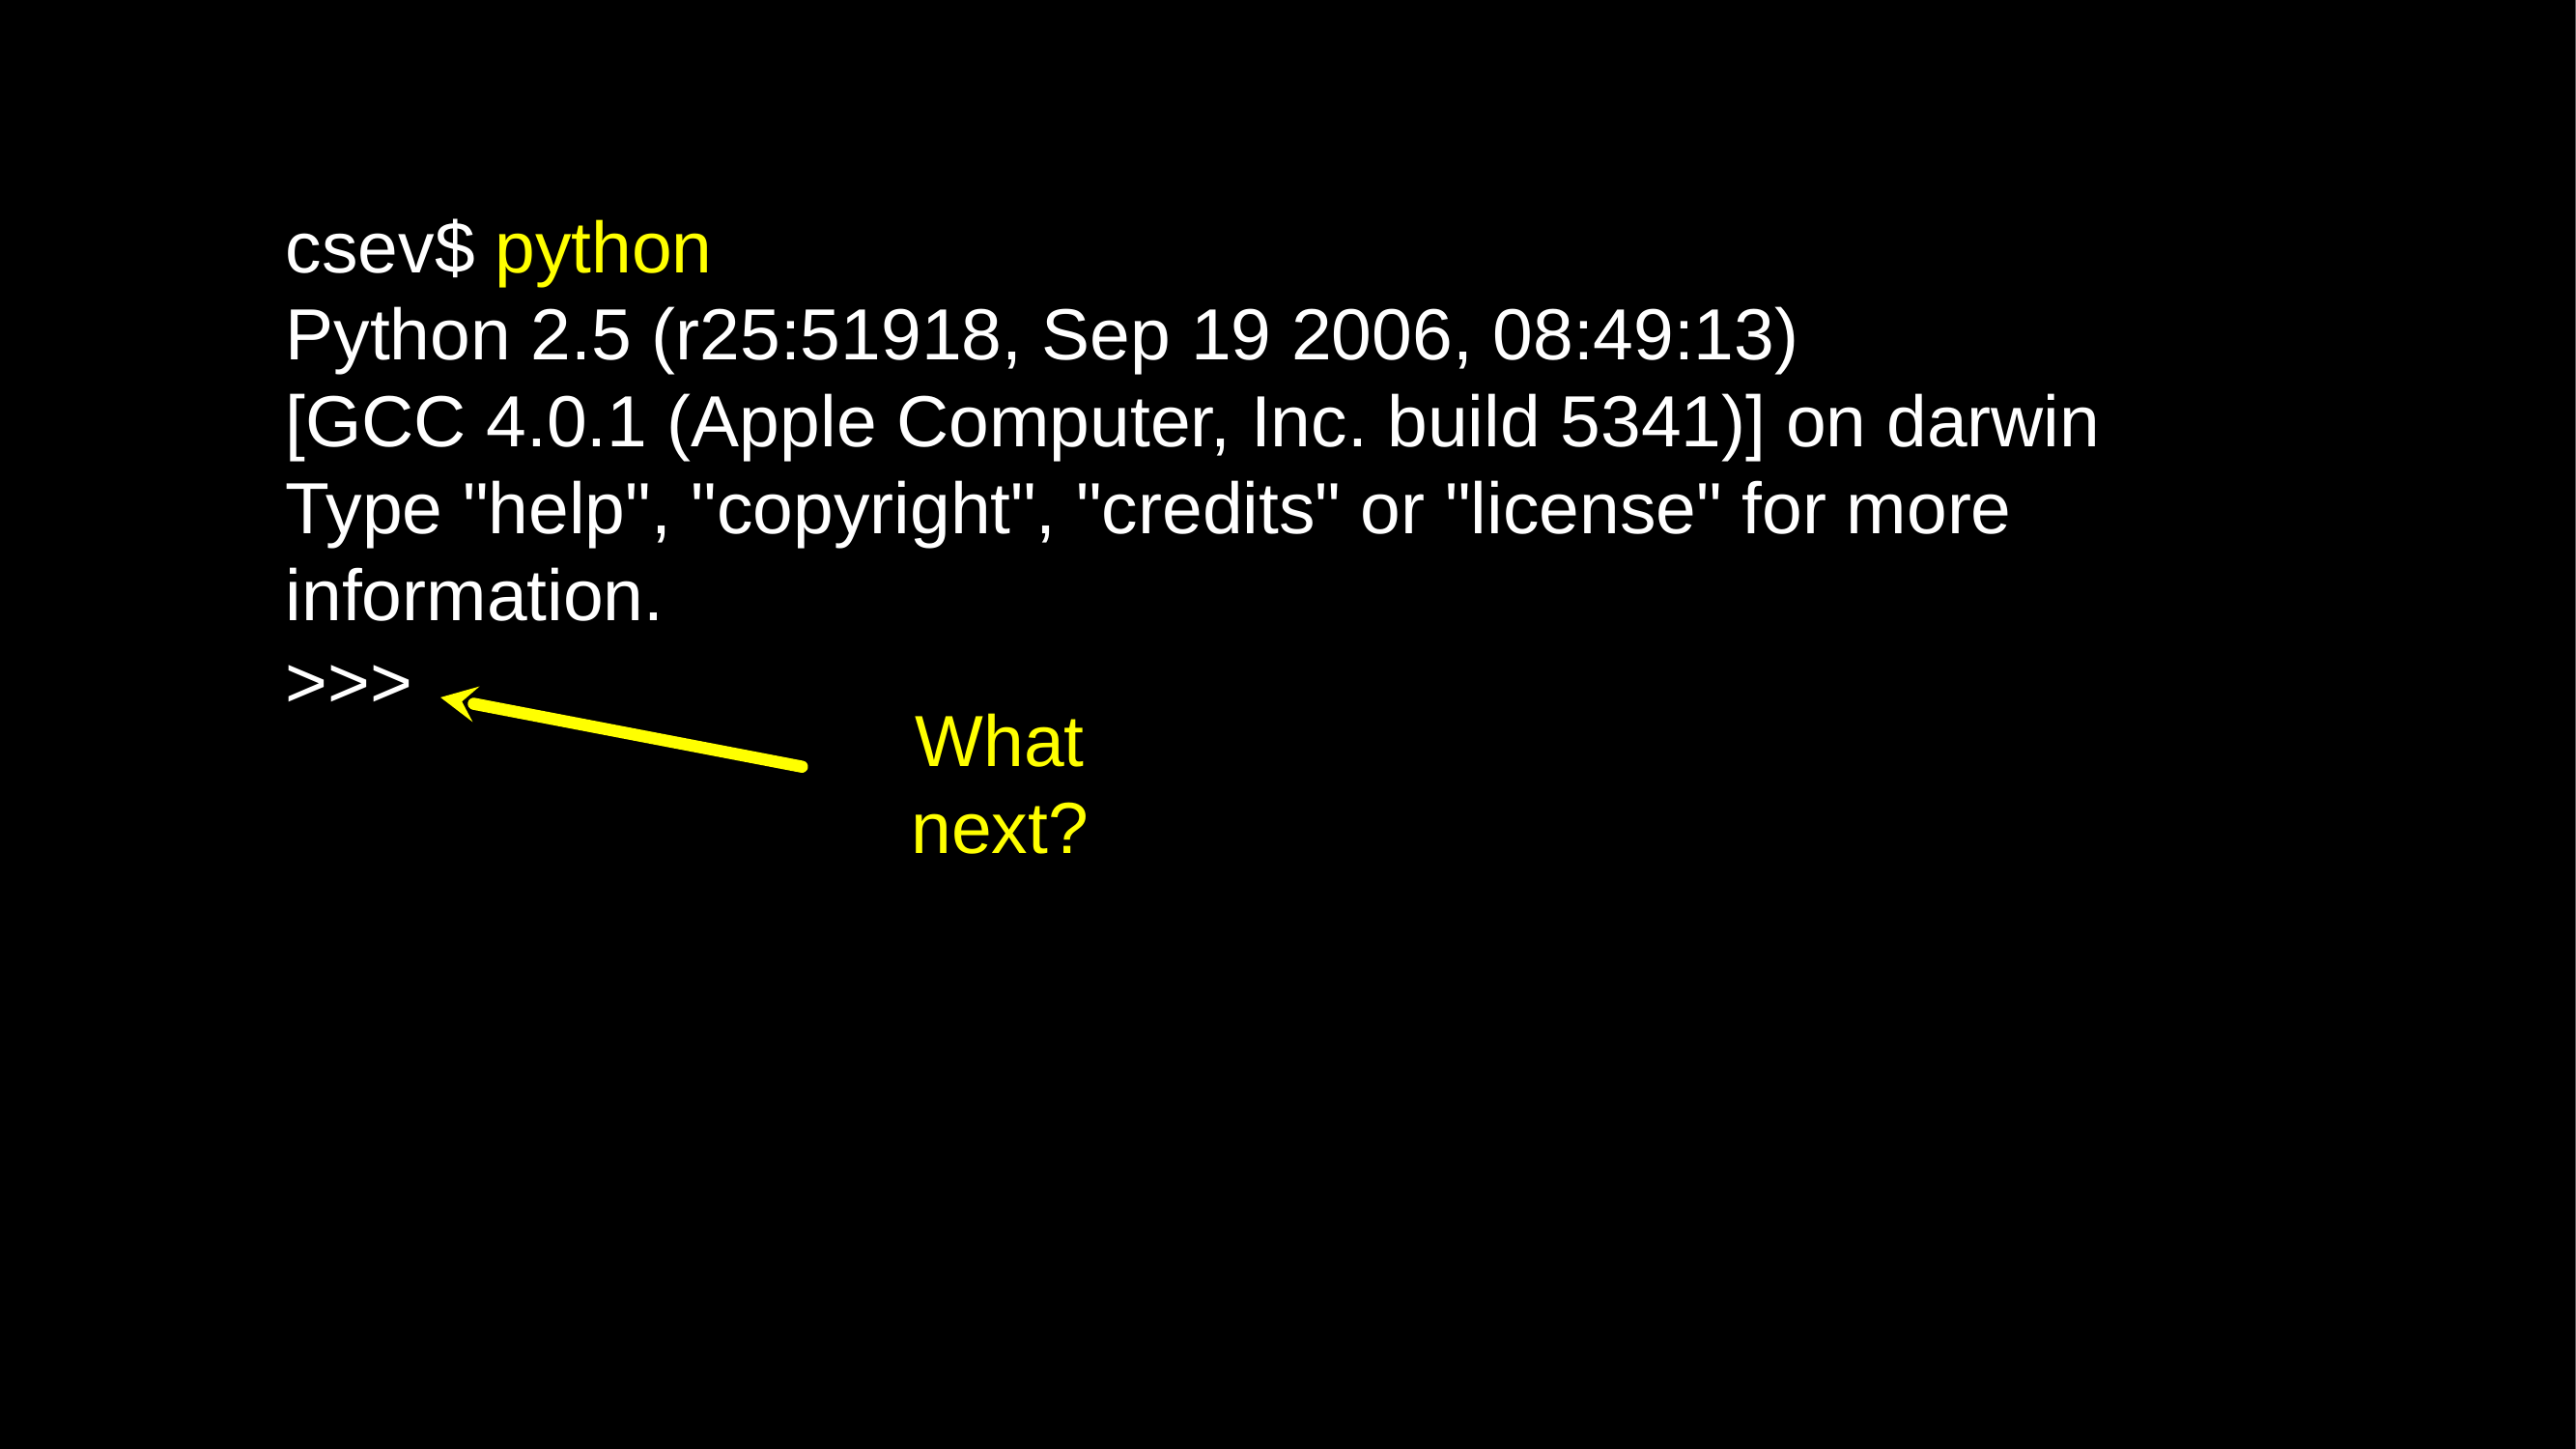

csev$ python
Python 2.5 (r25:51918, Sep 19 2006, 08:49:13)
[GCC 4.0.1 (Apple Computer, Inc. build 5341)] on darwin
Type "help", "copyright", "credits" or "license" for more information.
>>>
What next?